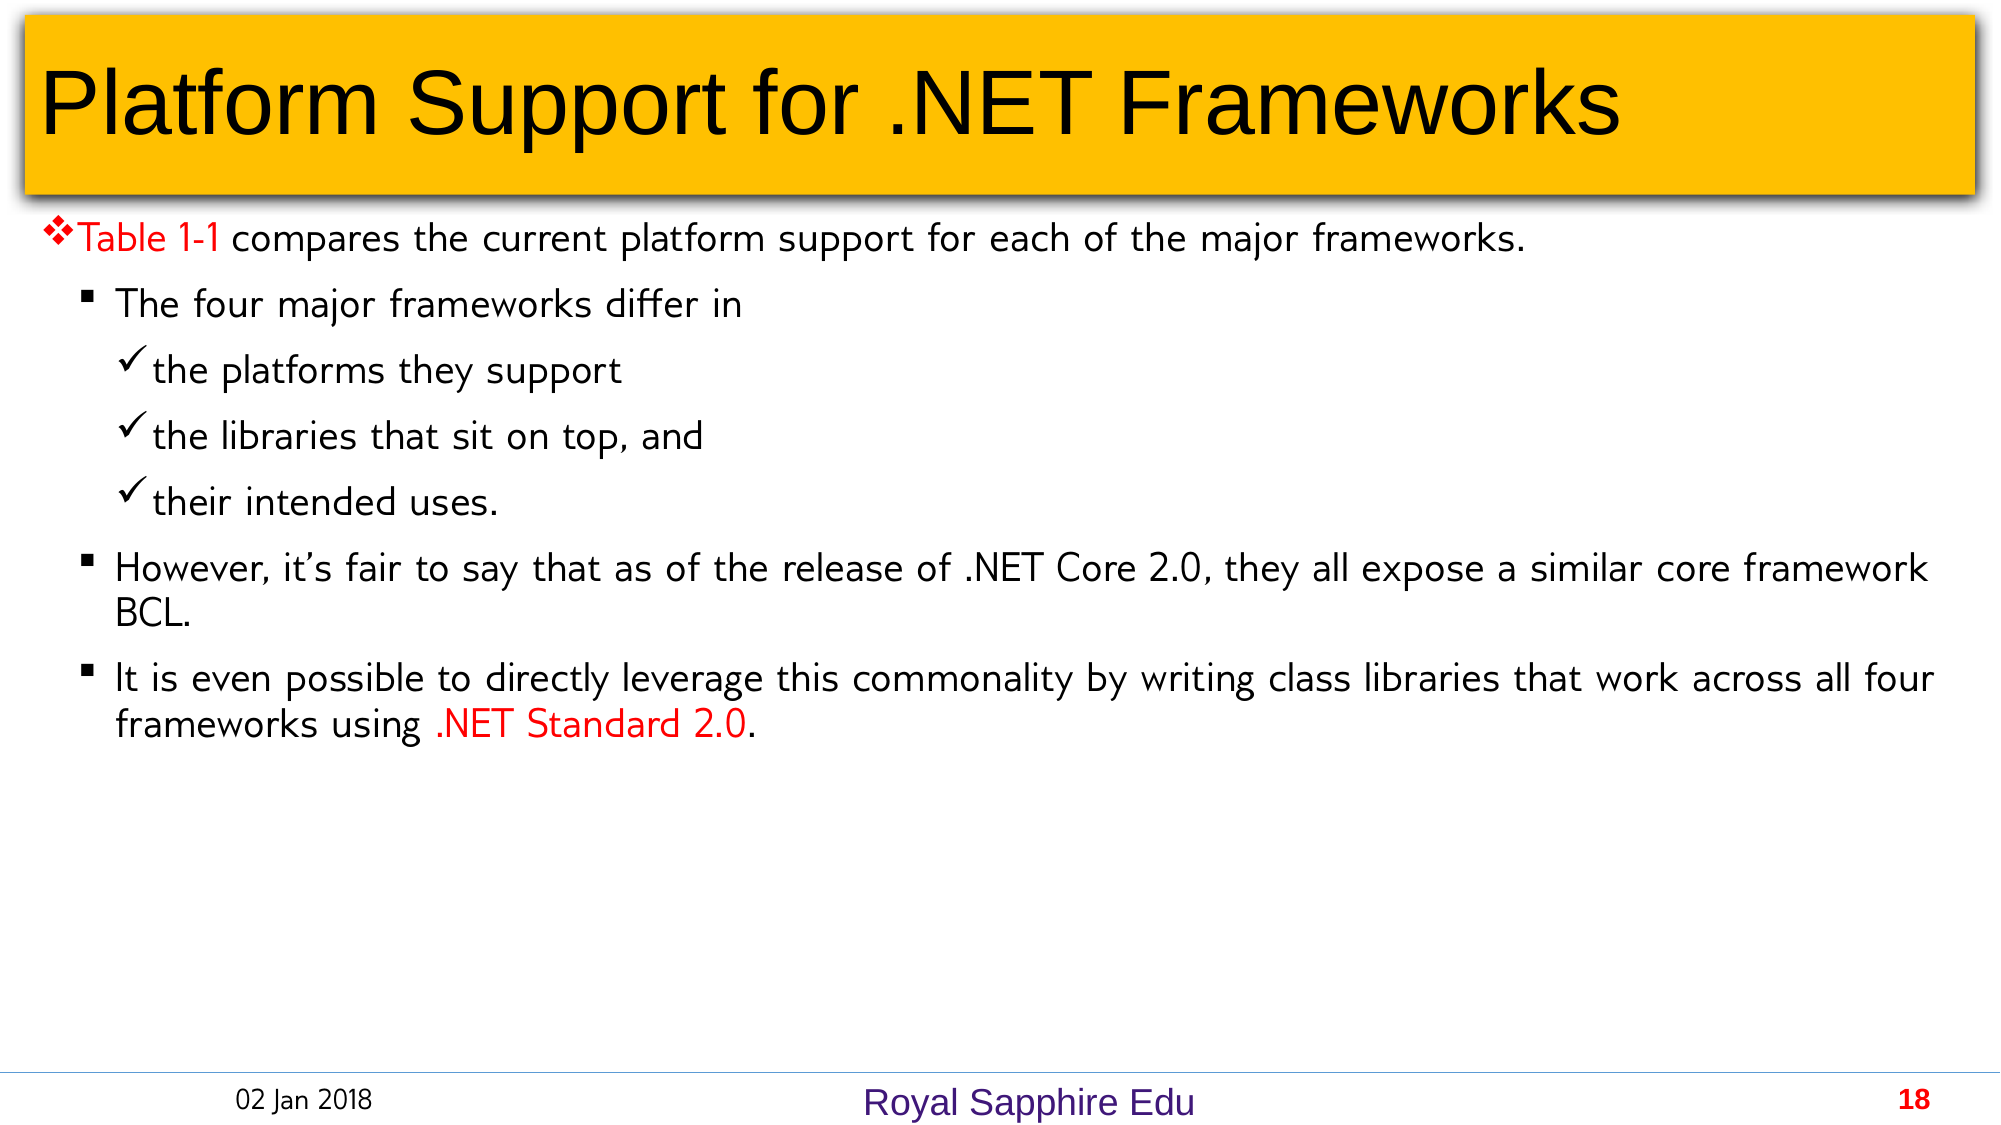

# Platform Support for .NET Frameworks
Table 1-1 compares the current platform support for each of the major frameworks.
The four major frameworks differ in
the platforms they support
the libraries that sit on top, and
their intended uses.
However, it’s fair to say that as of the release of .NET Core 2.0, they all expose a similar core framework BCL.
It is even possible to directly leverage this commonality by writing class libraries that work across all four frameworks using .NET Standard 2.0.
02 Jan 2018
18